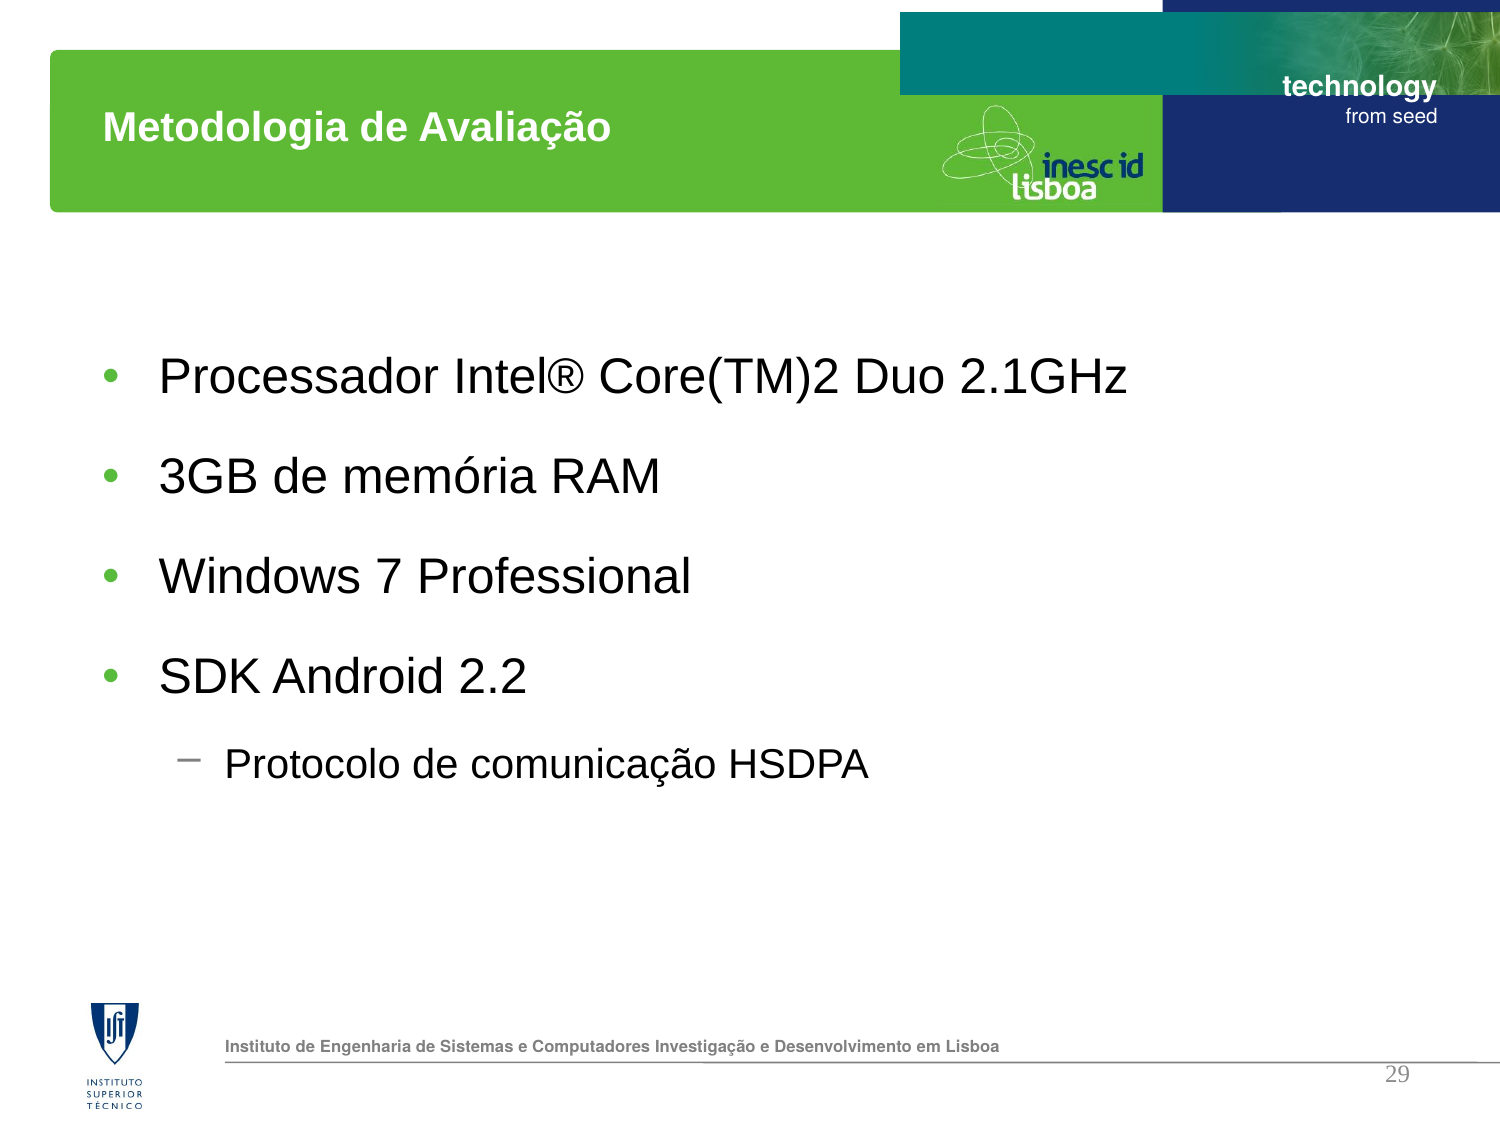

Metodologia de Avaliação
Processador Intel® Core(TM)2 Duo 2.1GHz
3GB de memória RAM
Windows 7 Professional
SDK Android 2.2
Protocolo de comunicação HSDPA

29